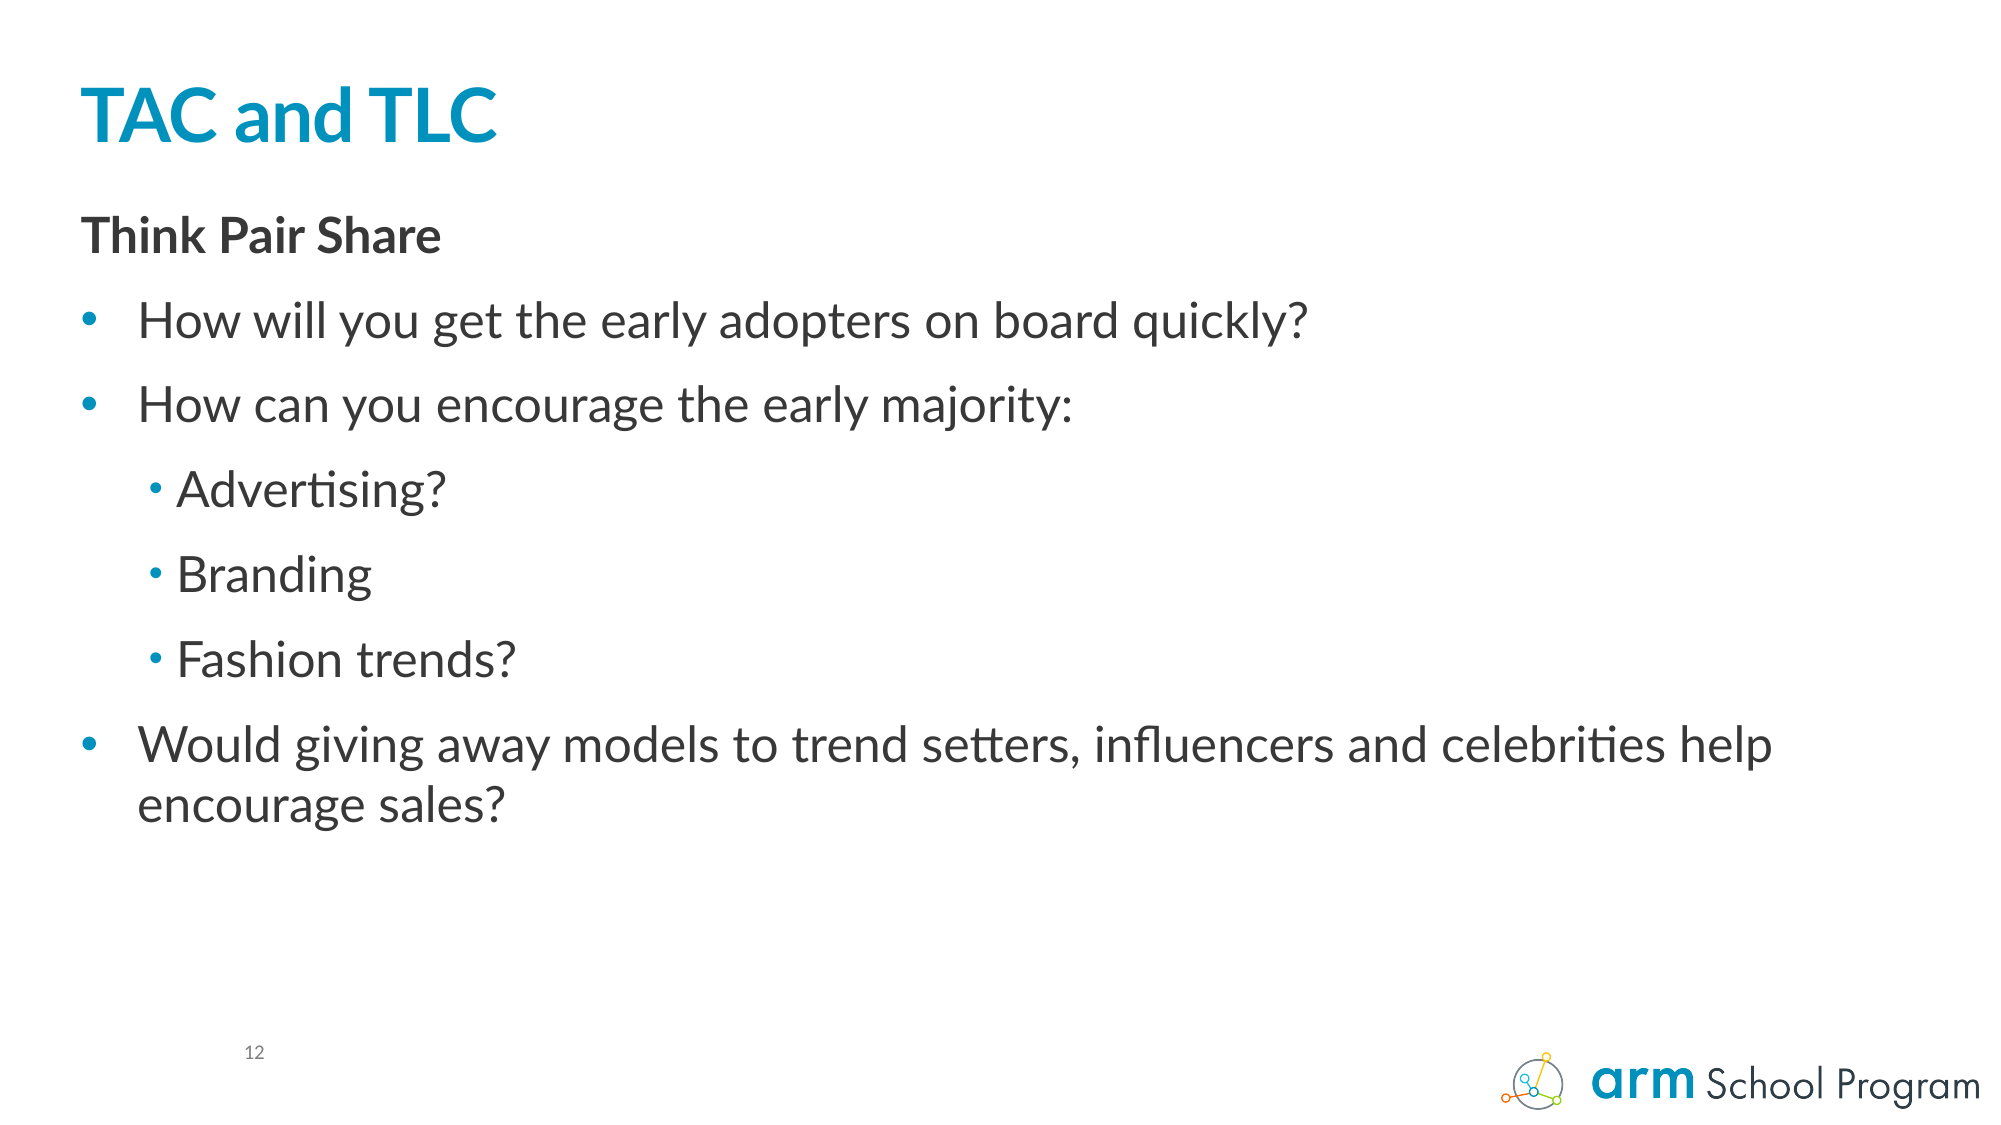

# TAC and TLC
Think Pair Share
How will you get the early adopters on board quickly?
How can you encourage the early majority:
Advertising?
Branding
Fashion trends?
Would giving away models to trend setters, influencers and celebrities help encourage sales?